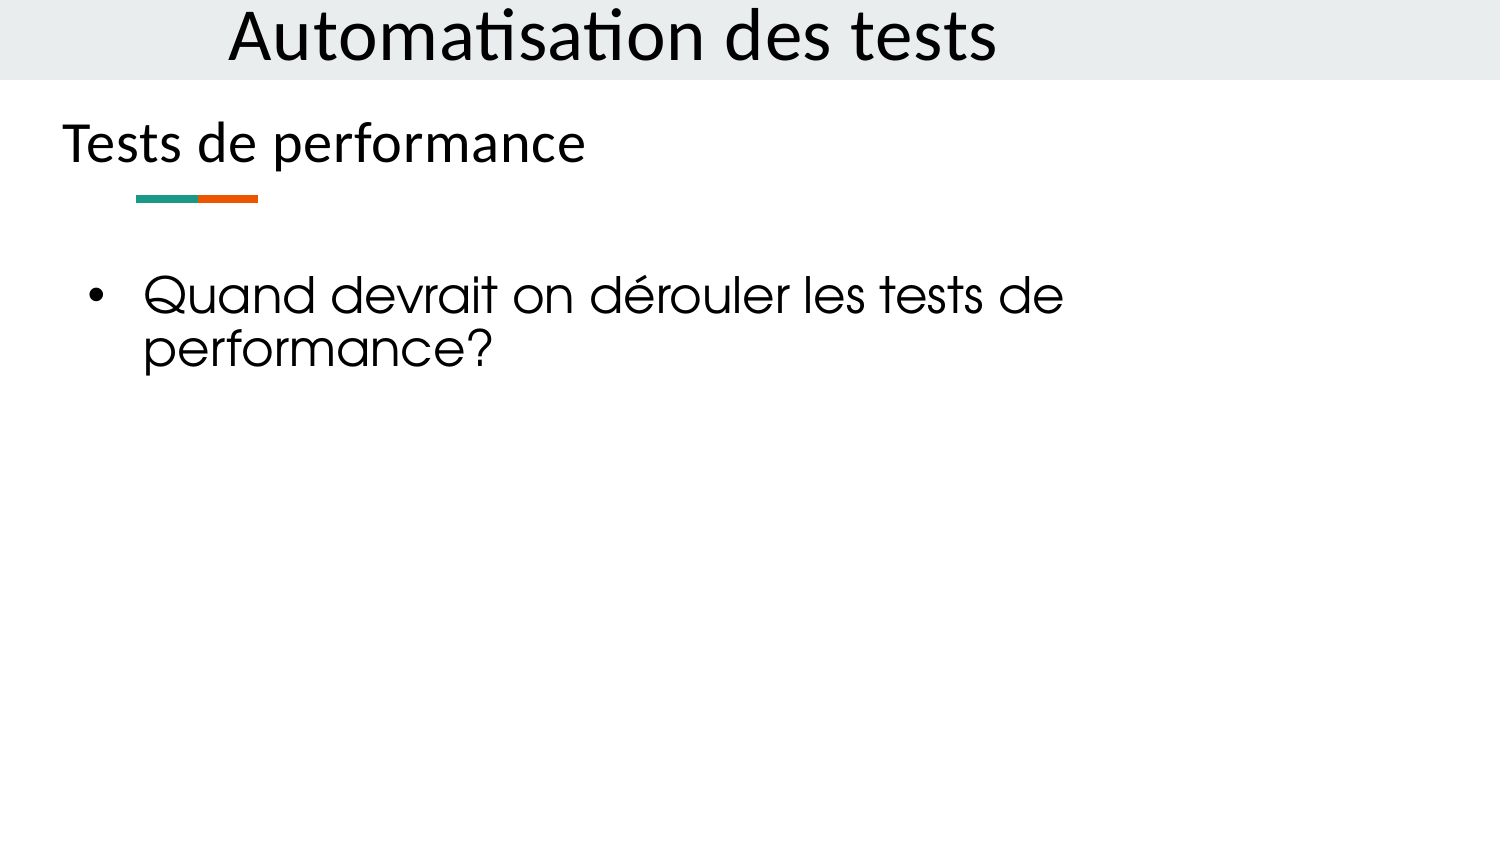

Automatisation des tests
Tests de performance
Quand devrait on dérouler les tests de performance?